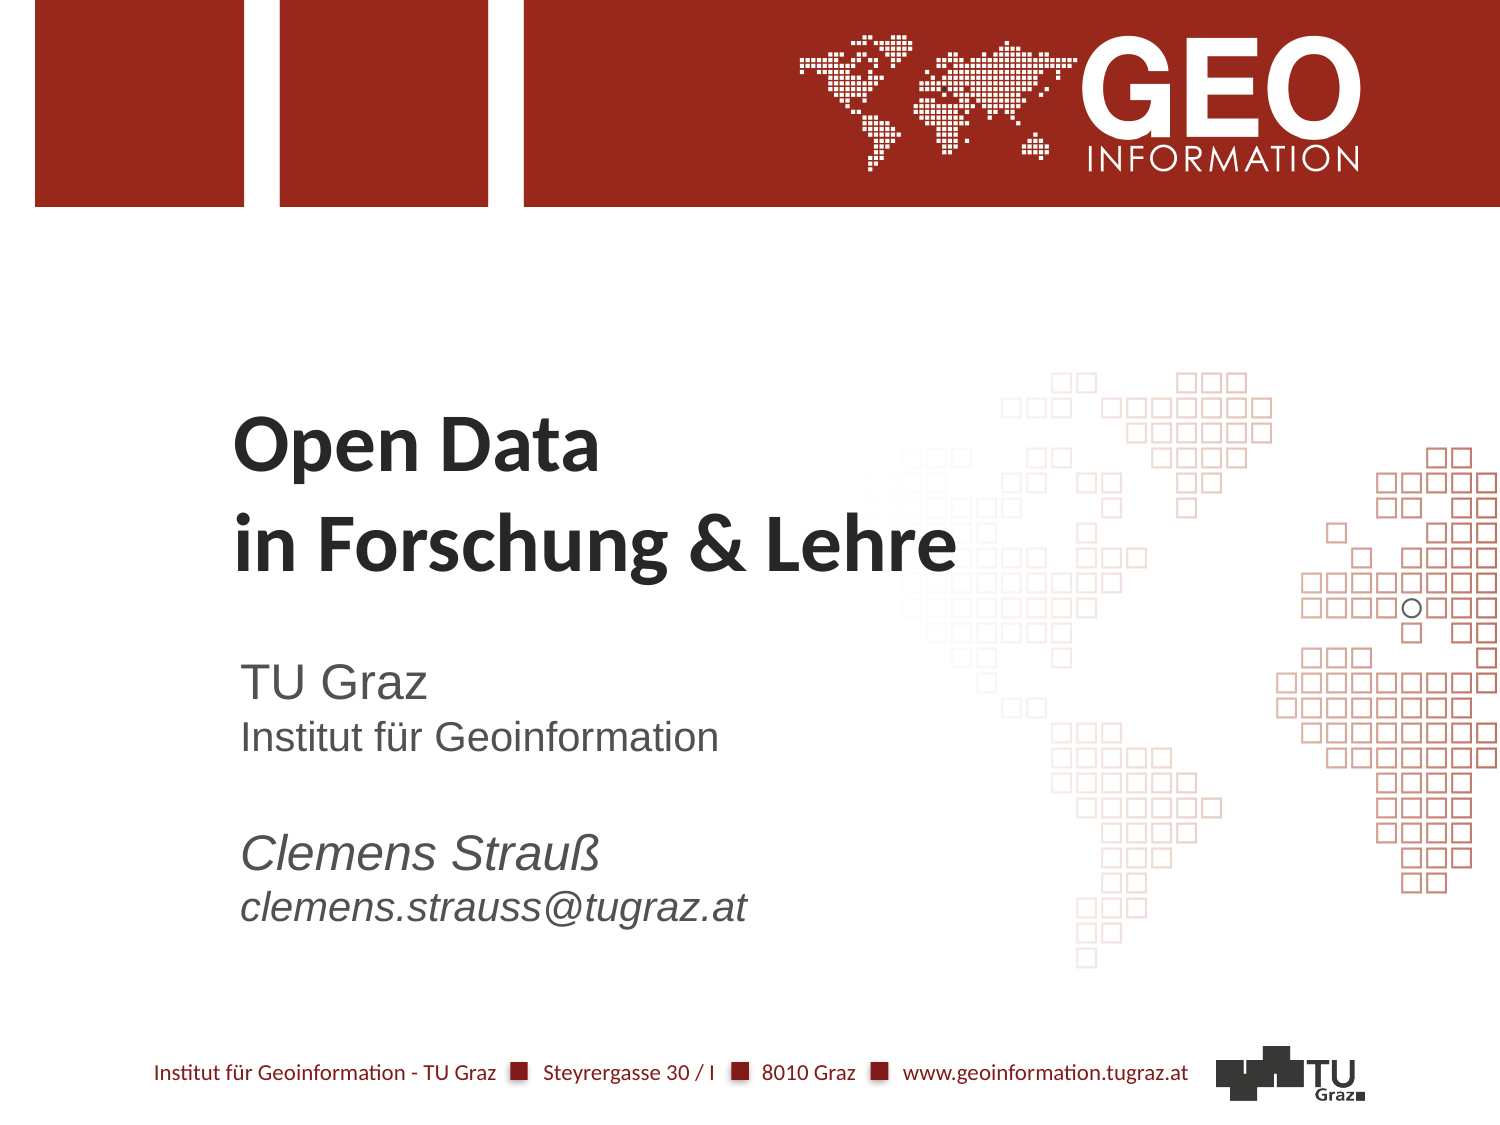

# Open Data in Forschung & Lehre
TU Graz
Institut für Geoinformation

Clemens Strauß
clemens.strauss@tugraz.at